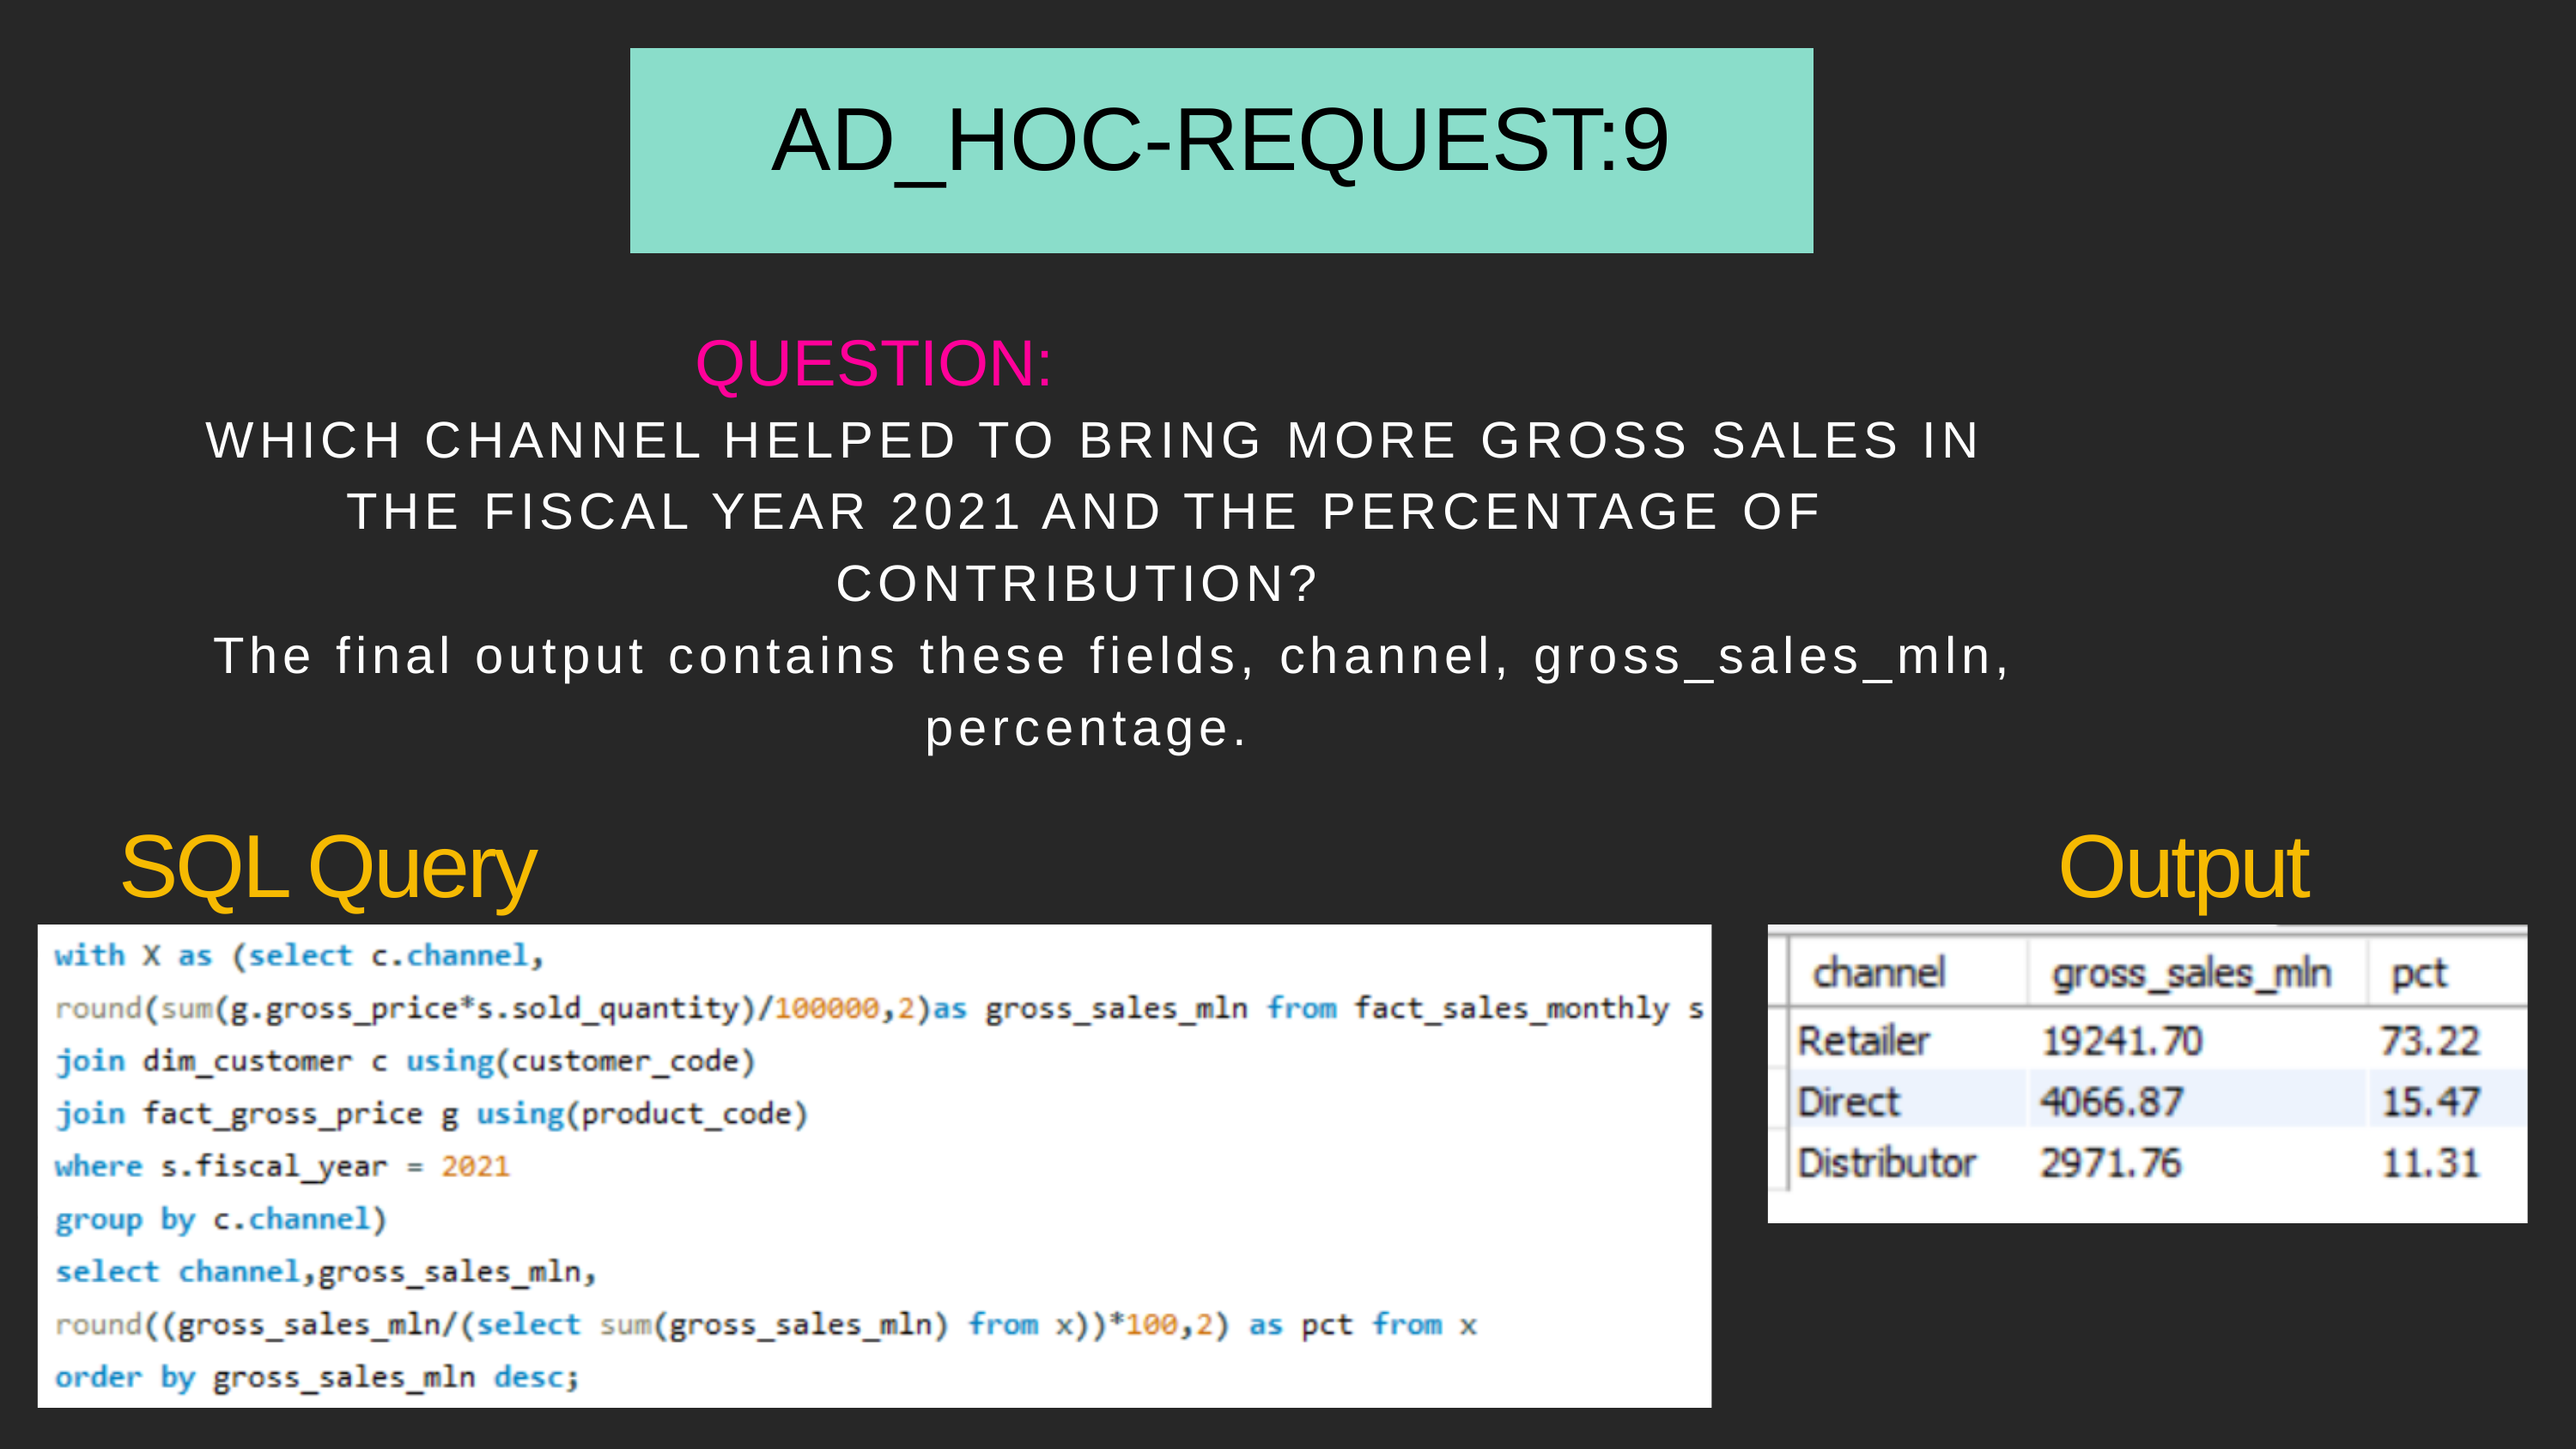

AD_HOC-REQUEST:9
QUESTION:
 WHICH CHANNEL HELPED TO BRING MORE GROSS SALES IN THE FISCAL YEAR 2021 AND THE PERCENTAGE OF CONTRIBUTION?
   The final output contains these fields, channel, gross_sales_mln, percentage.
SQL Query
Output